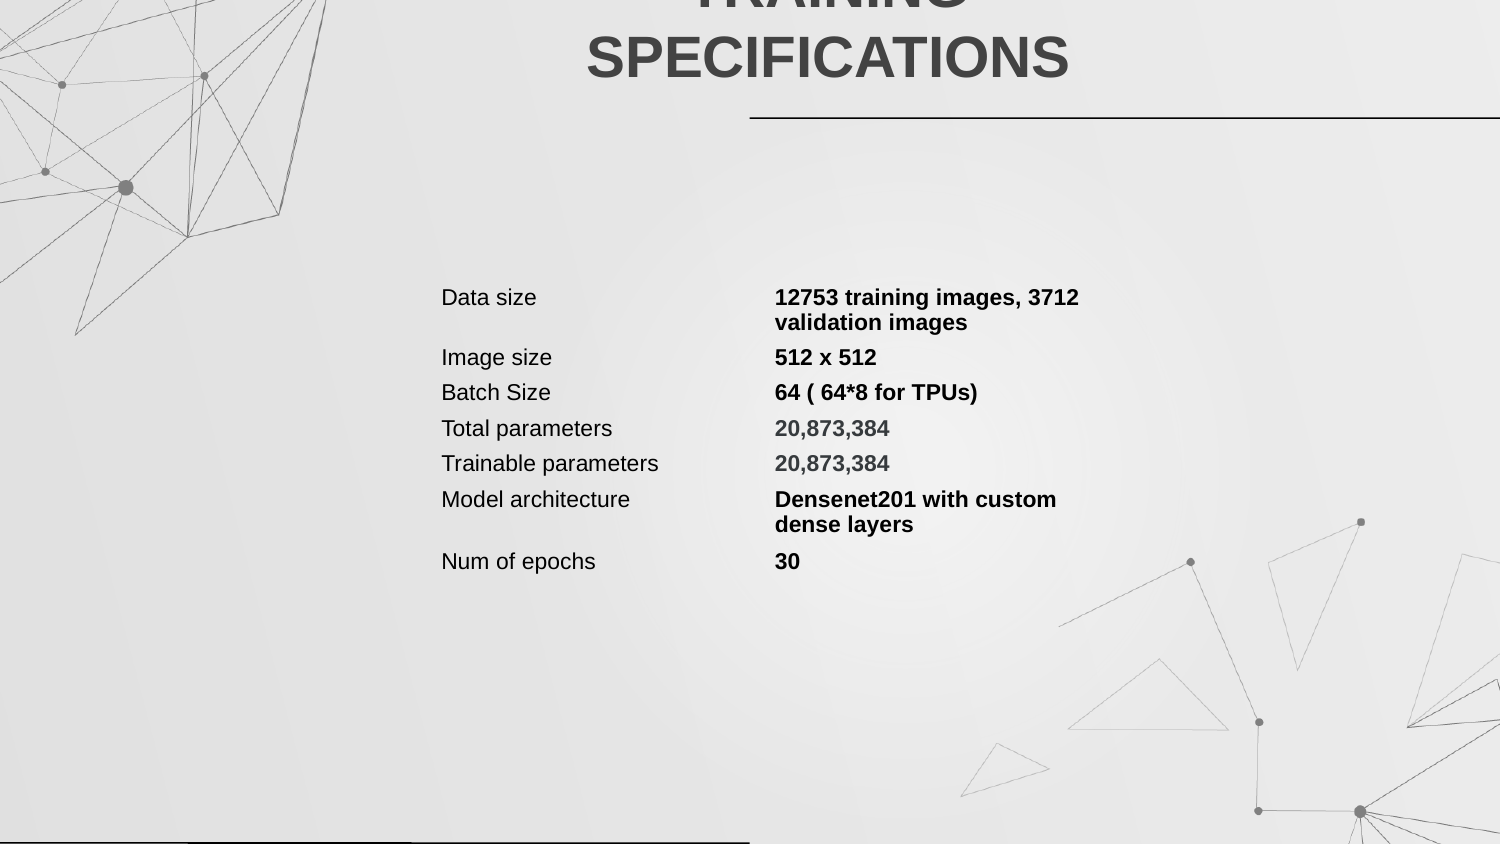

TRAINING SPECIFICATIONS

| Data size | 12753 training images, 3712 validation images |
| --- | --- |
| Image size | 512 x 512 |
| Batch Size | 64 ( 64\*8 for TPUs) |
| Total parameters | 20,873,384 |
| Trainable parameters | 20,873,384 |
| Model architecture | Densenet201 with custom dense layers |
| Num of epochs | 30 |